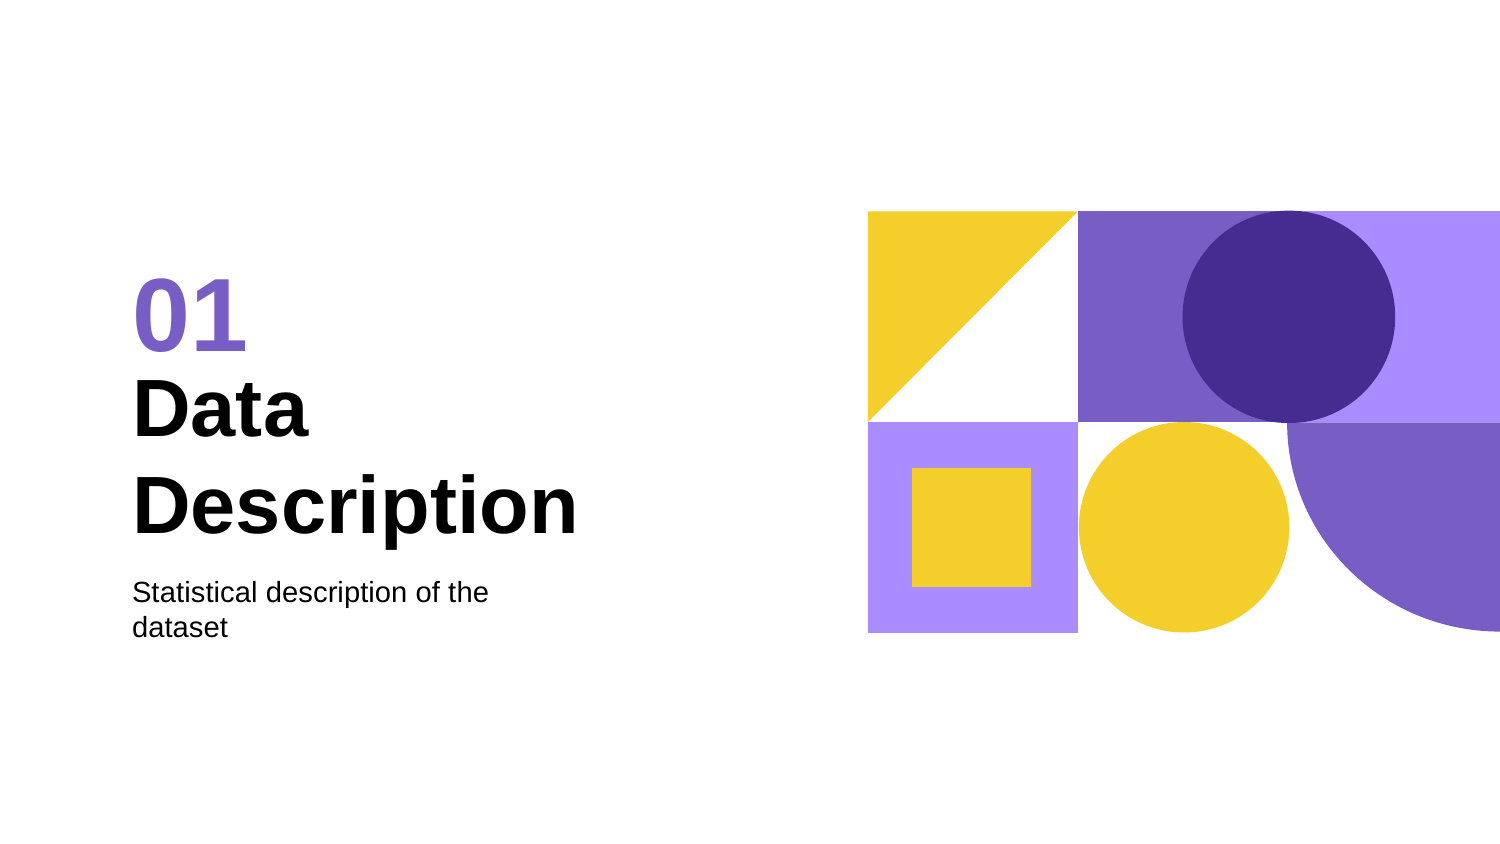

01
# Data Description
Statistical description of the dataset